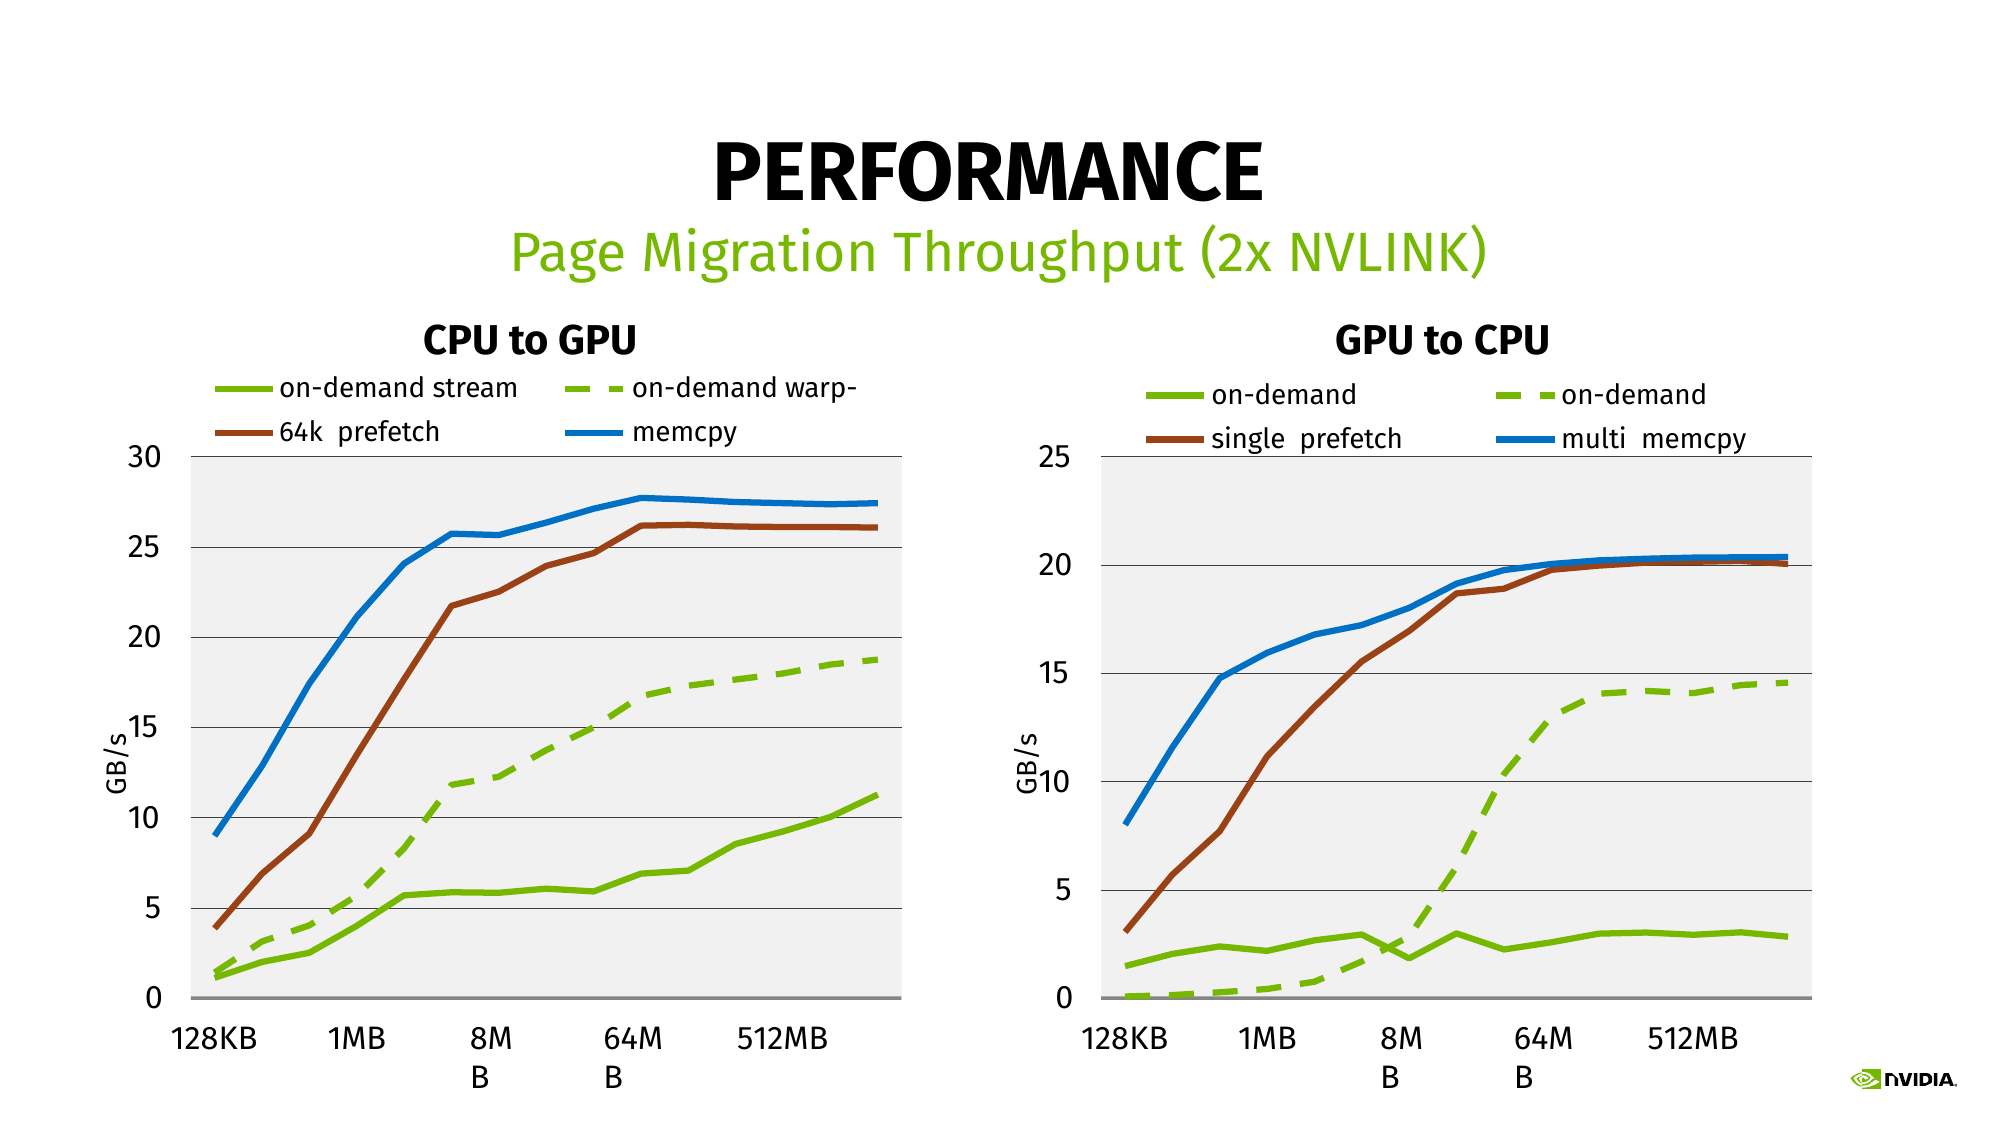

# PERFORMANCE
Page Migration Throughput (2x NVLINK)
CPU to GPU	GPU to CPU
on-demand stream	on-demand warp-64k  prefetch	memcpy
on-demand single  prefetch
on-demand multi  memcpy

30
25

25
20
20
15
15
GB/s
GB/s
10
10
5
5
0
0
128KB
1MB
8MB
64MB
512MB
128KB
1MB
8MB
64MB
512MB
226